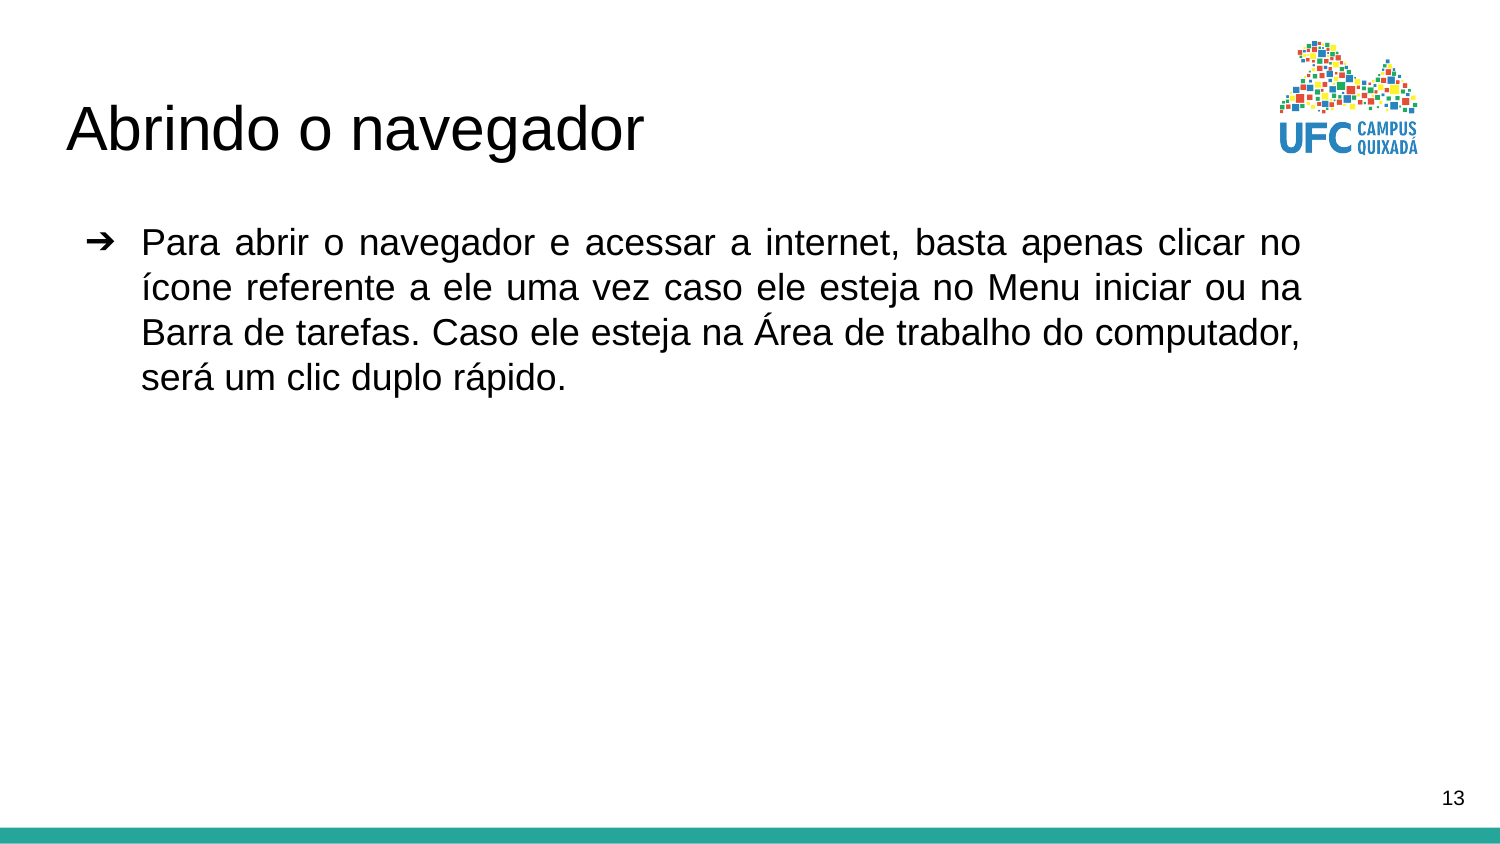

# Abrindo o navegador
Para abrir o navegador e acessar a internet, basta apenas clicar no ícone referente a ele uma vez caso ele esteja no Menu iniciar ou na Barra de tarefas. Caso ele esteja na Área de trabalho do computador, será um clic duplo rápido.
13